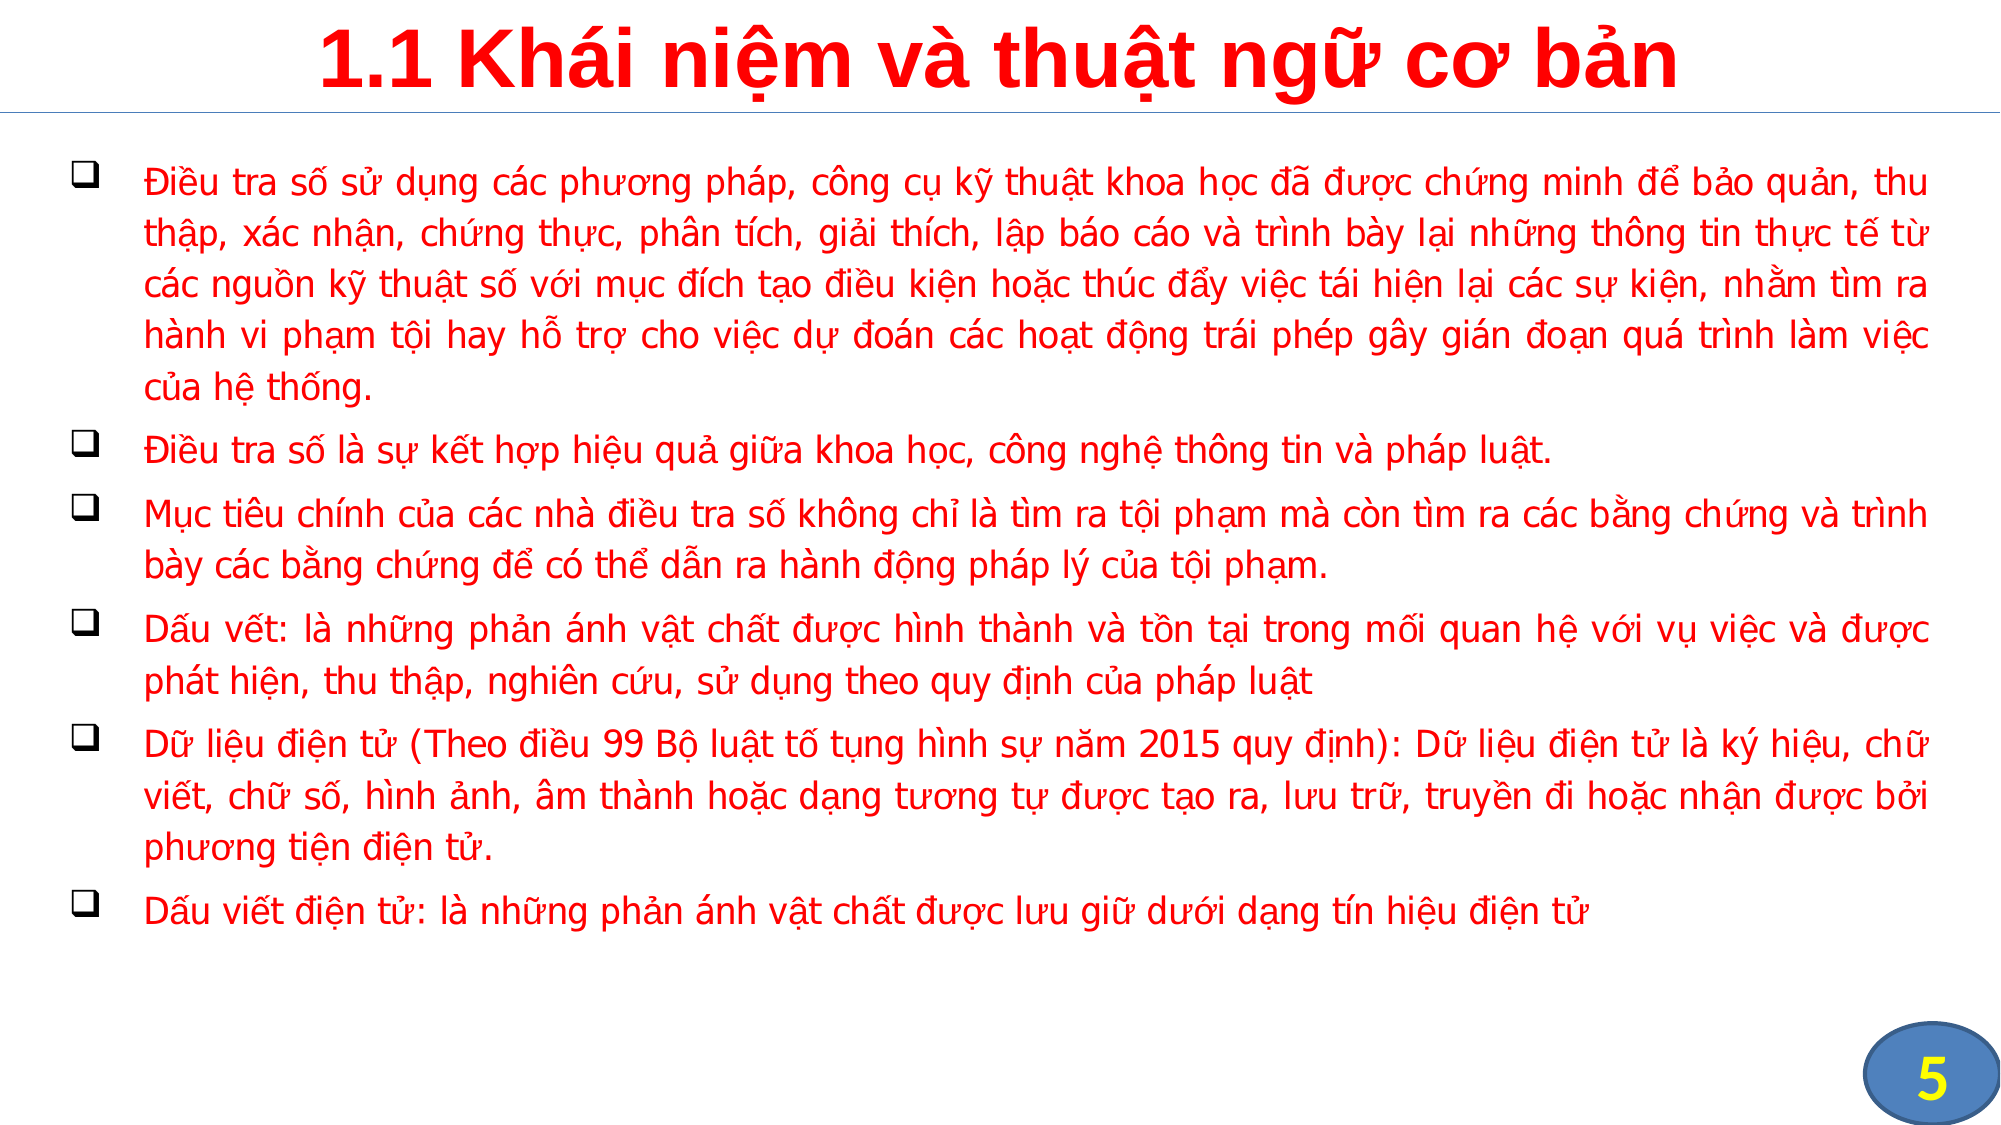

# 1.1 Khái niệm và thuật ngữ cơ bản
Điều tra số sử dụng các phương pháp, công cụ kỹ thuật khoa học đã được chứng minh để bảo quản, thu thập, xác nhận, chứng thực, phân tích, giải thích, lập báo cáo và trình bày lại những thông tin thực tế từ các nguồn kỹ thuật số với mục đích tạo điều kiện hoặc thúc đẩy việc tái hiện lại các sự kiện, nhằm tìm ra hành vi phạm tội hay hỗ trợ cho việc dự đoán các hoạt động trái phép gây gián đoạn quá trình làm việc của hệ thống.
Điều tra số là sự kết hợp hiệu quả giữa khoa học, công nghệ thông tin và pháp luật.
Mục tiêu chính của các nhà điều tra số không chỉ là tìm ra tội phạm mà còn tìm ra các bằng chứng và trình bày các bằng chứng để có thể dẫn ra hành động pháp lý của tội phạm.
Dấu vết: là những phản ánh vật chất được hình thành và tồn tại trong mối quan hệ với vụ việc và được phát hiện, thu thập, nghiên cứu, sử dụng theo quy định của pháp luật
Dữ liệu điện tử (Theo điều 99 Bộ luật tố tụng hình sự năm 2015 quy định): Dữ liệu điện tử là ký hiệu, chữ viết, chữ số, hình ảnh, âm thành hoặc dạng tương tự được tạo ra, lưu trữ, truyền đi hoặc nhận được bởi phương tiện điện tử.
Dấu viết điện tử: là những phản ánh vật chất được lưu giữ dưới dạng tín hiệu điện tử
5